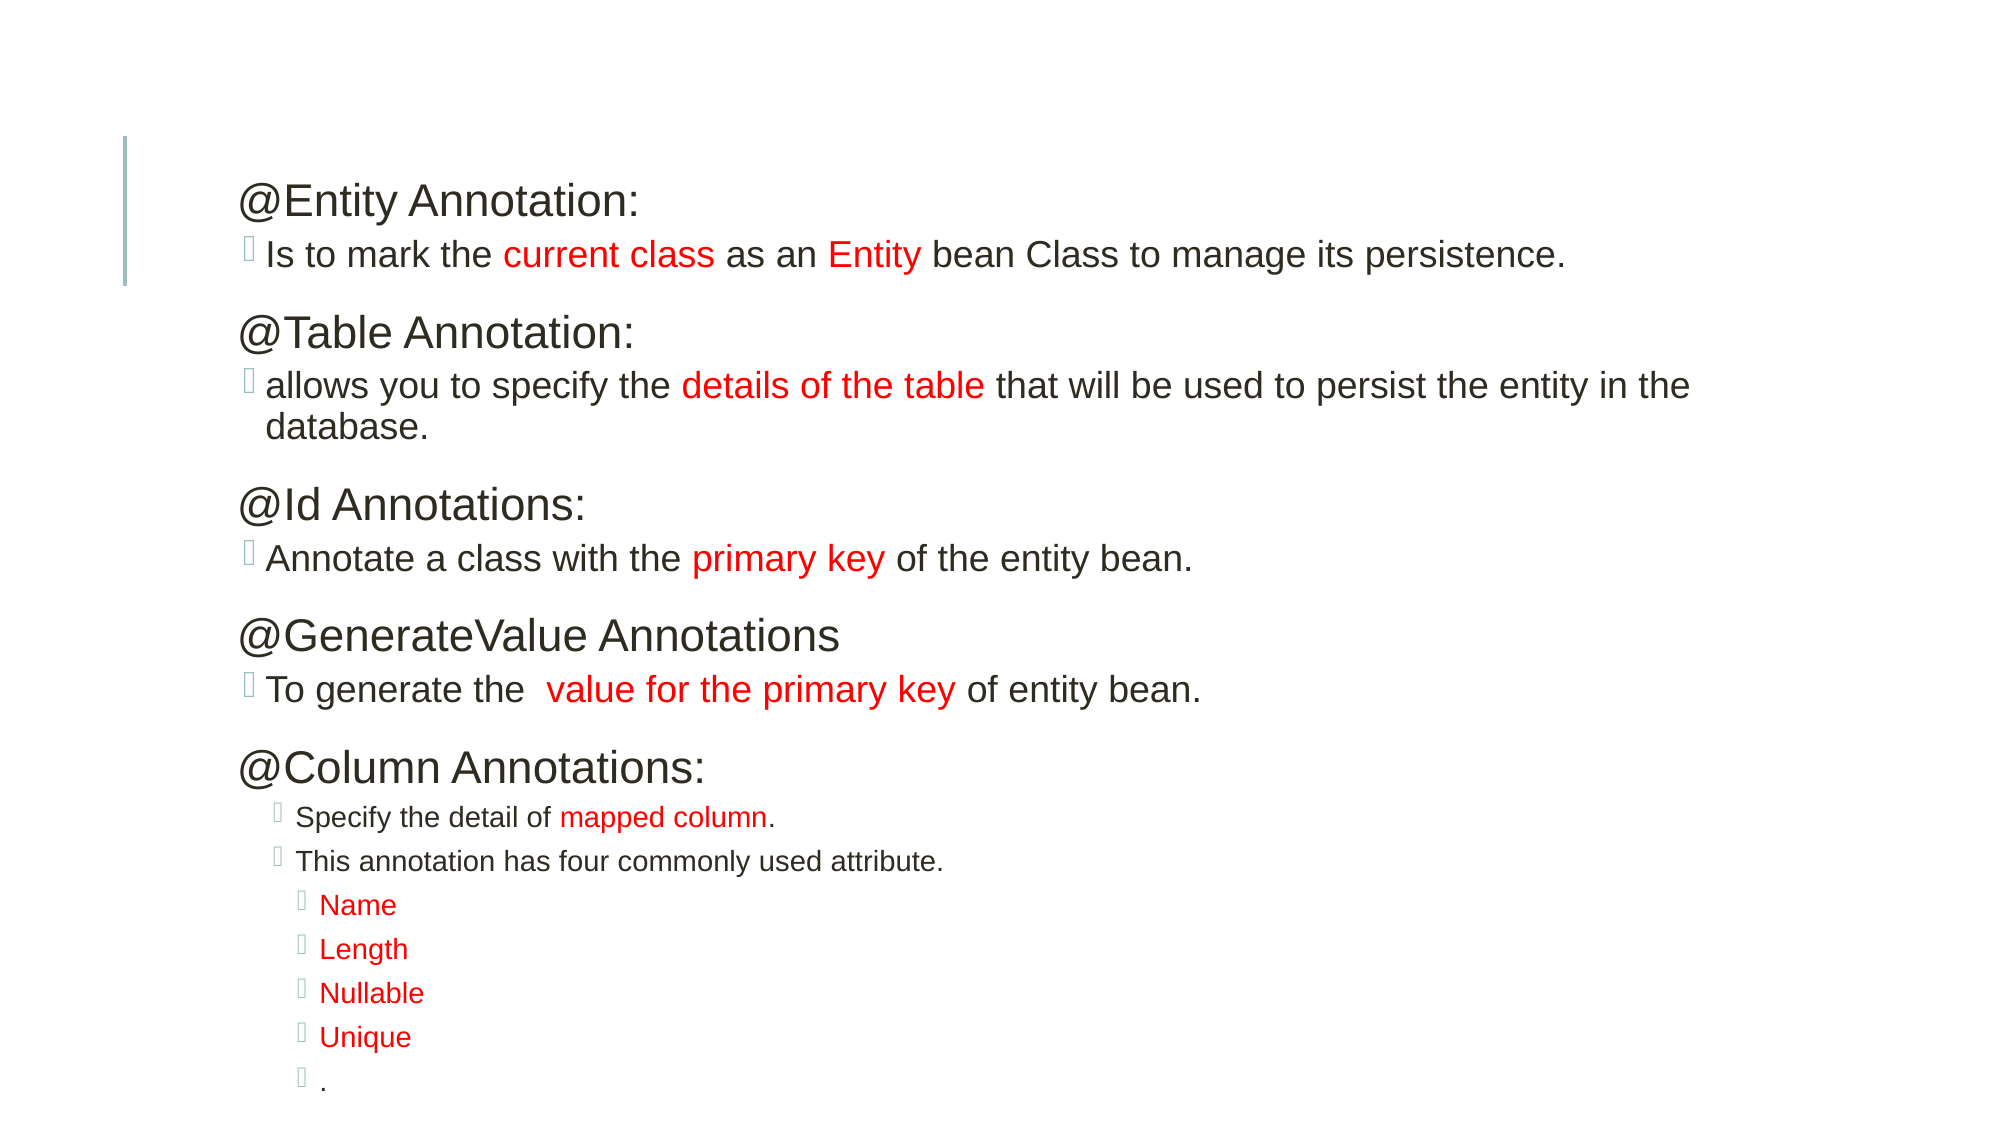

@Entity Annotation:
Is to mark the current class as an Entity bean Class to manage its persistence.
@Table Annotation:
allows you to specify the details of the table that will be used to persist the entity in the database.
@Id Annotations:
Annotate a class with the primary key of the entity bean.
@GenerateValue Annotations
To generate the  value for the primary key of entity bean.
@Column Annotations:
Specify the detail of mapped column.
This annotation has four commonly used attribute.
Name
Length
Nullable
Unique
.